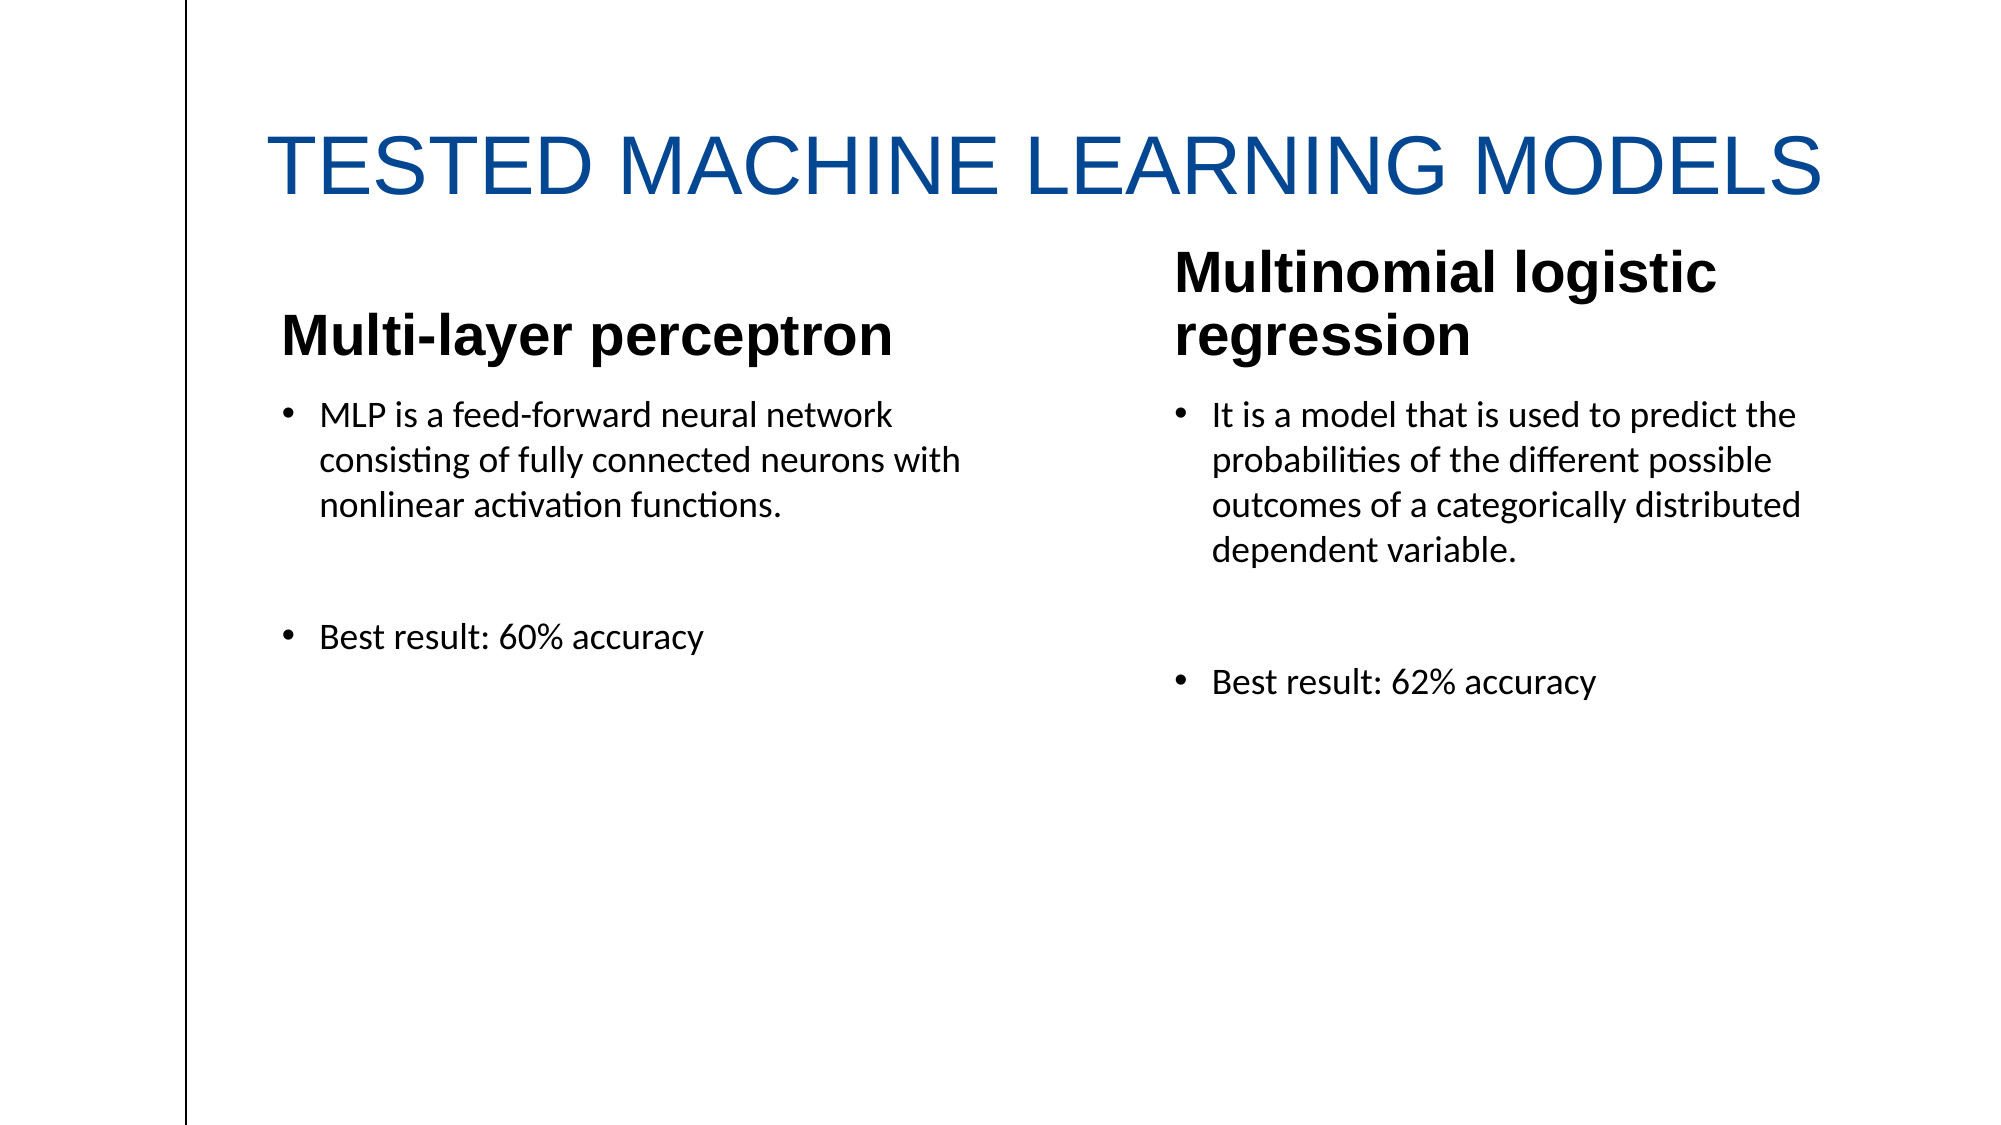

# Tested machine learning models
Multi-layer perceptron
Multinomial logistic regression
MLP is a feed-forward neural network consisting of fully connected neurons with nonlinear activation functions.

Best result: 60% accuracy
It is a model that is used to predict the probabilities of the different possible outcomes of a categorically distributed dependent variable.

Best result: 62% accuracy